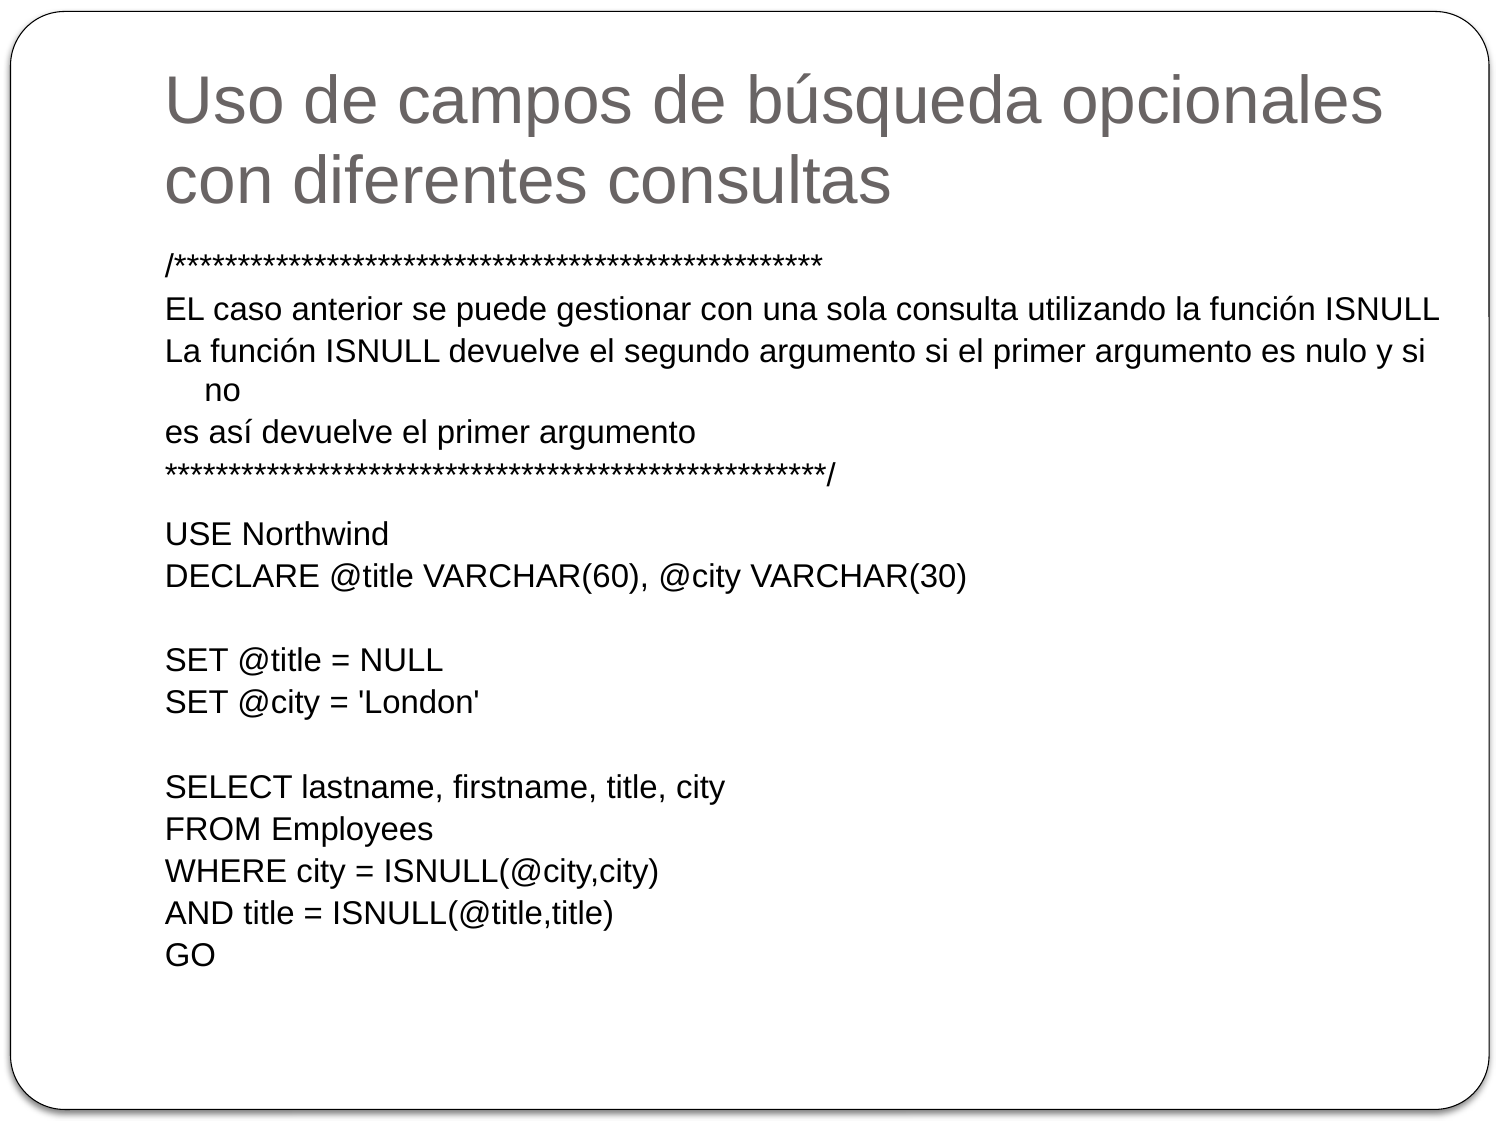

# Uso de campos de búsqueda opcionales con diferentes consultas
/***************************************************
EL caso anterior se puede gestionar con una sola consulta utilizando la función ISNULL
La función ISNULL devuelve el segundo argumento si el primer argumento es nulo y si no
es así devuelve el primer argumento
****************************************************/

USE Northwind
DECLARE @title VARCHAR(60), @city VARCHAR(30)

SET @title = NULL
SET @city = 'London'

SELECT lastname, firstname, title, city
FROM Employees
WHERE city = ISNULL(@city,city)
AND title = ISNULL(@title,title)
GO